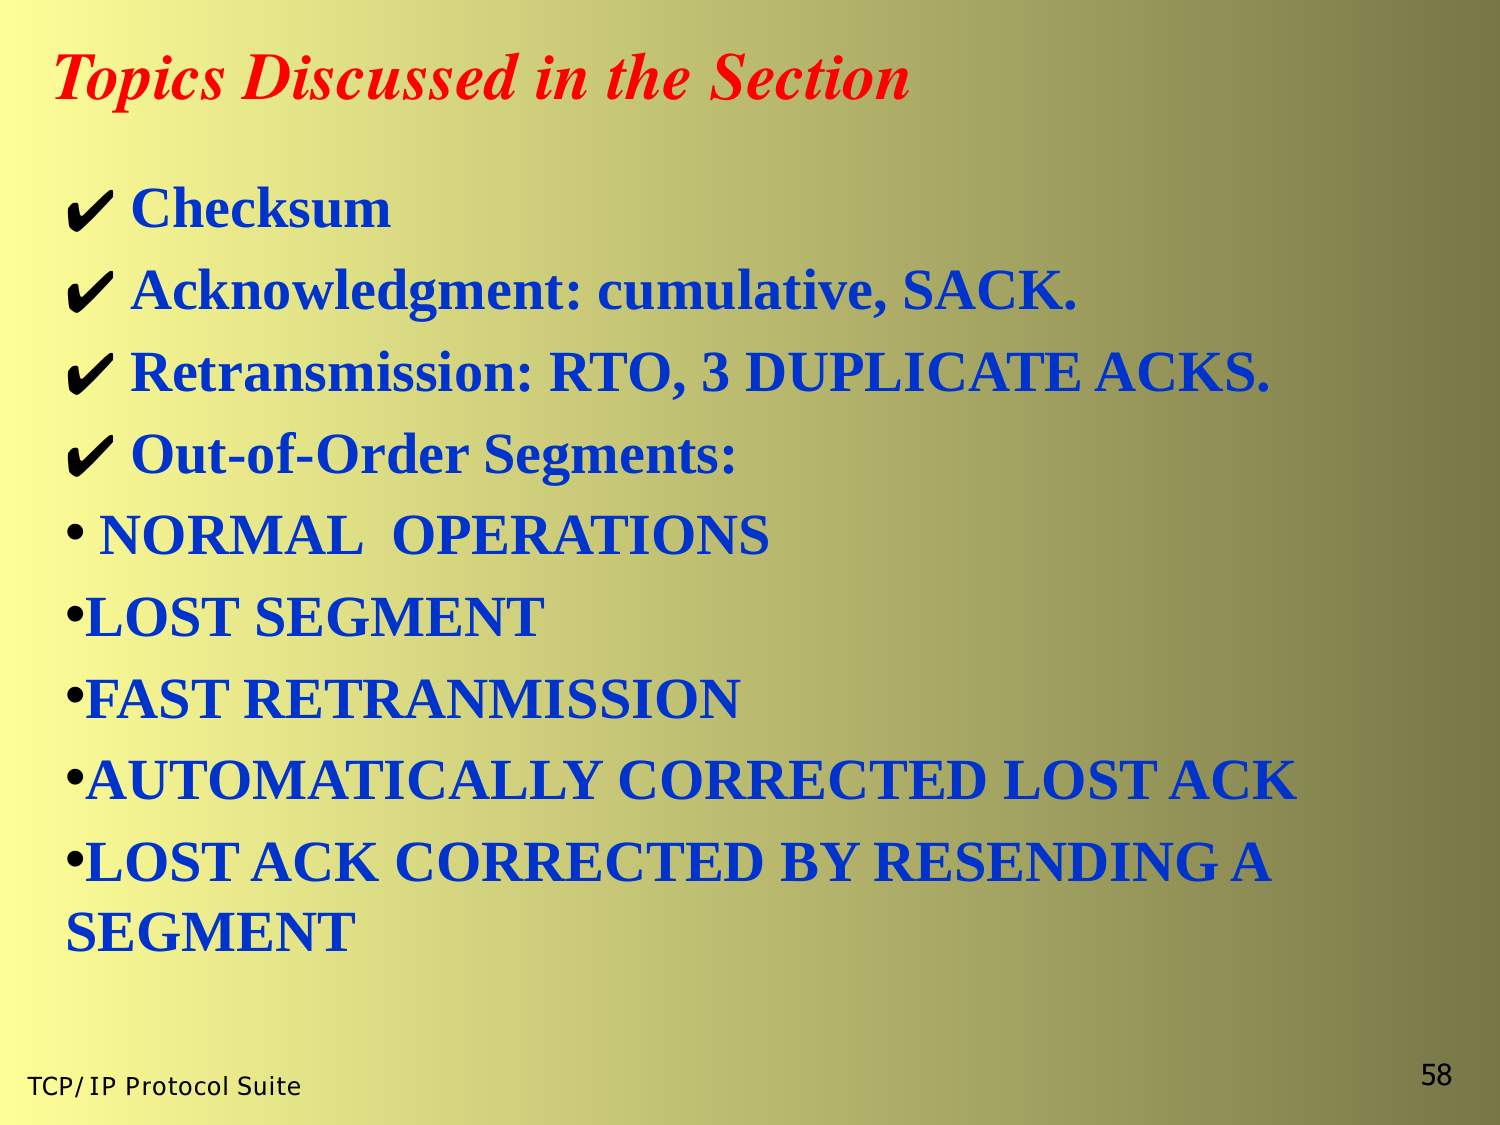

Topics Discussed in the Section
 Checksum
 Acknowledgment: cumulative, SACK.
 Retransmission: RTO, 3 DUPLICATE ACKS.
 Out-of-Order Segments:
 NORMAL  OPERATIONS
LOST SEGMENT
FAST RETRANMISSION
AUTOMATICALLY CORRECTED LOST ACK
LOST ACK CORRECTED BY RESENDING A SEGMENT

58
TCP/IP Protocol Suite